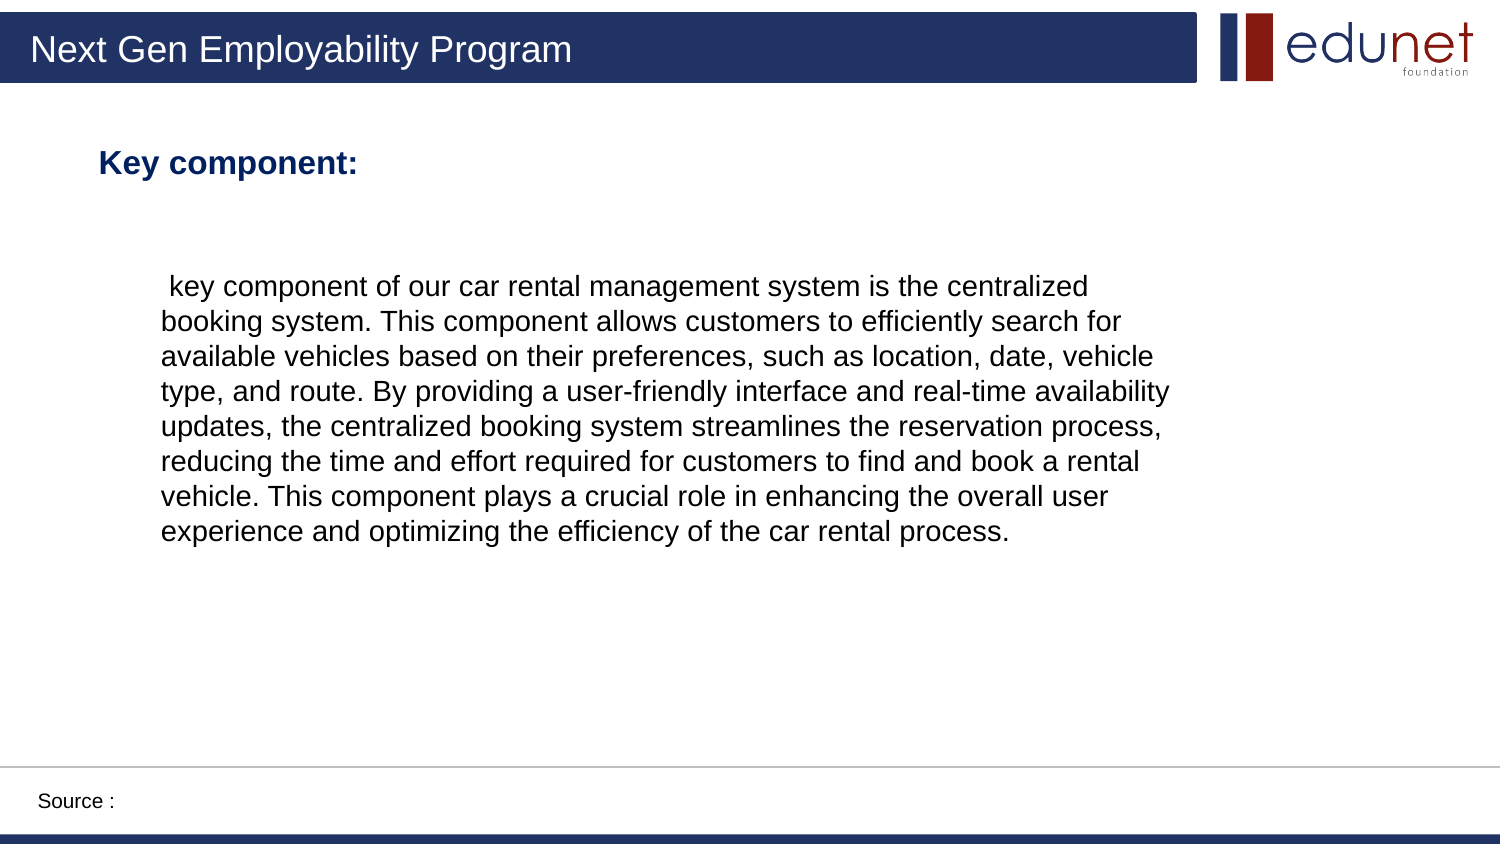

Key component:

 key component of our car rental management system is the centralized booking system. This component allows customers to efficiently search for available vehicles based on their preferences, such as location, date, vehicle type, and route. By providing a user-friendly interface and real-time availability updates, the centralized booking system streamlines the reservation process, reducing the time and effort required for customers to find and book a rental vehicle. This component plays a crucial role in enhancing the overall user experience and optimizing the efficiency of the car rental process.
Source :